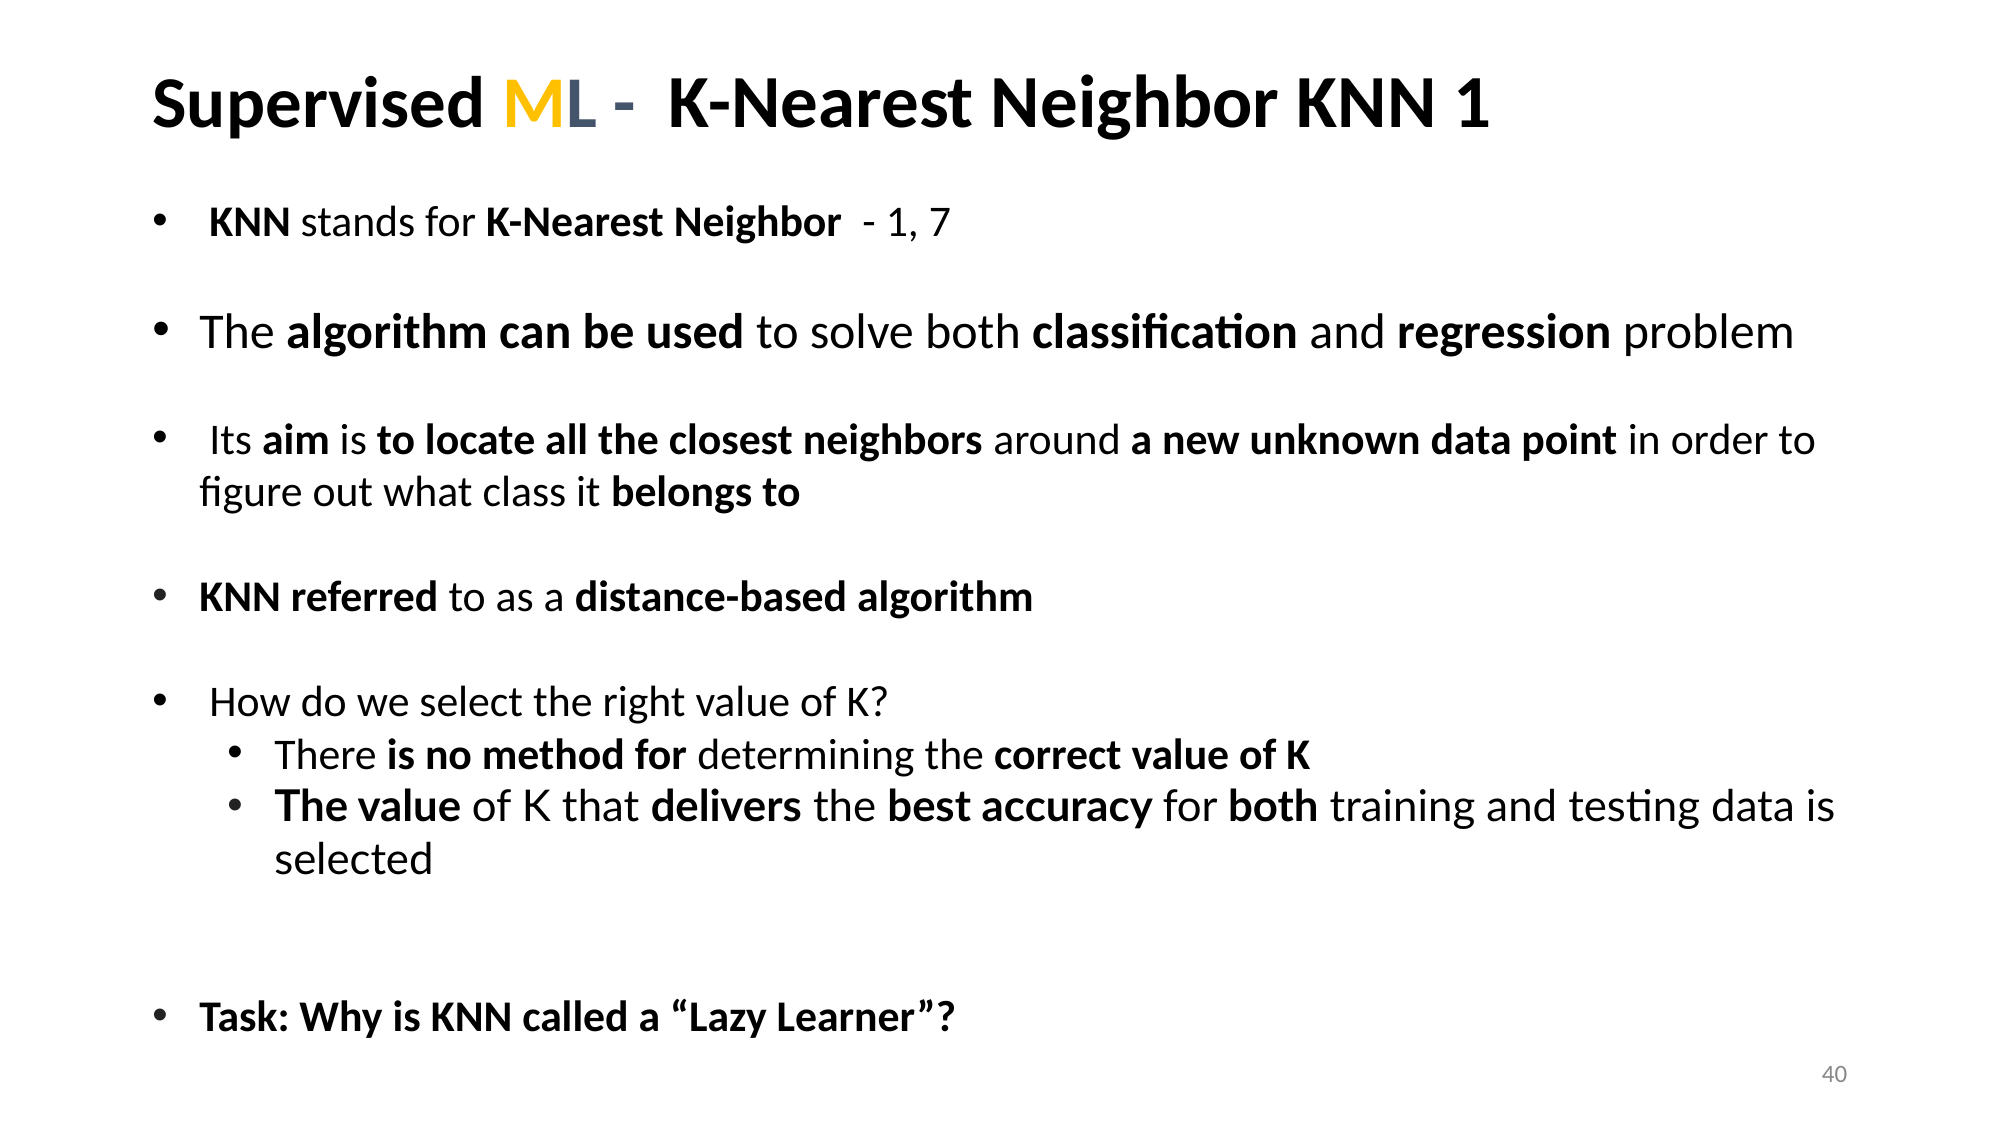

Supervised ML -  K-Nearest Neighbor KNN 1

 KNN stands for K-Nearest Neighbor  - 1, 7

The algorithm can be used to solve both classification and regression problem

 Its aim is to locate all the closest neighbors around a new unknown data point in order to figure out what class it belongs to

KNN referred to as a distance-based algorithm

 How do we select the right value of K?
There is no method for determining the correct value of K
The value of K that delivers the best accuracy for both training and testing data is selected

Task: Why is KNN called a “Lazy Learner”?
40